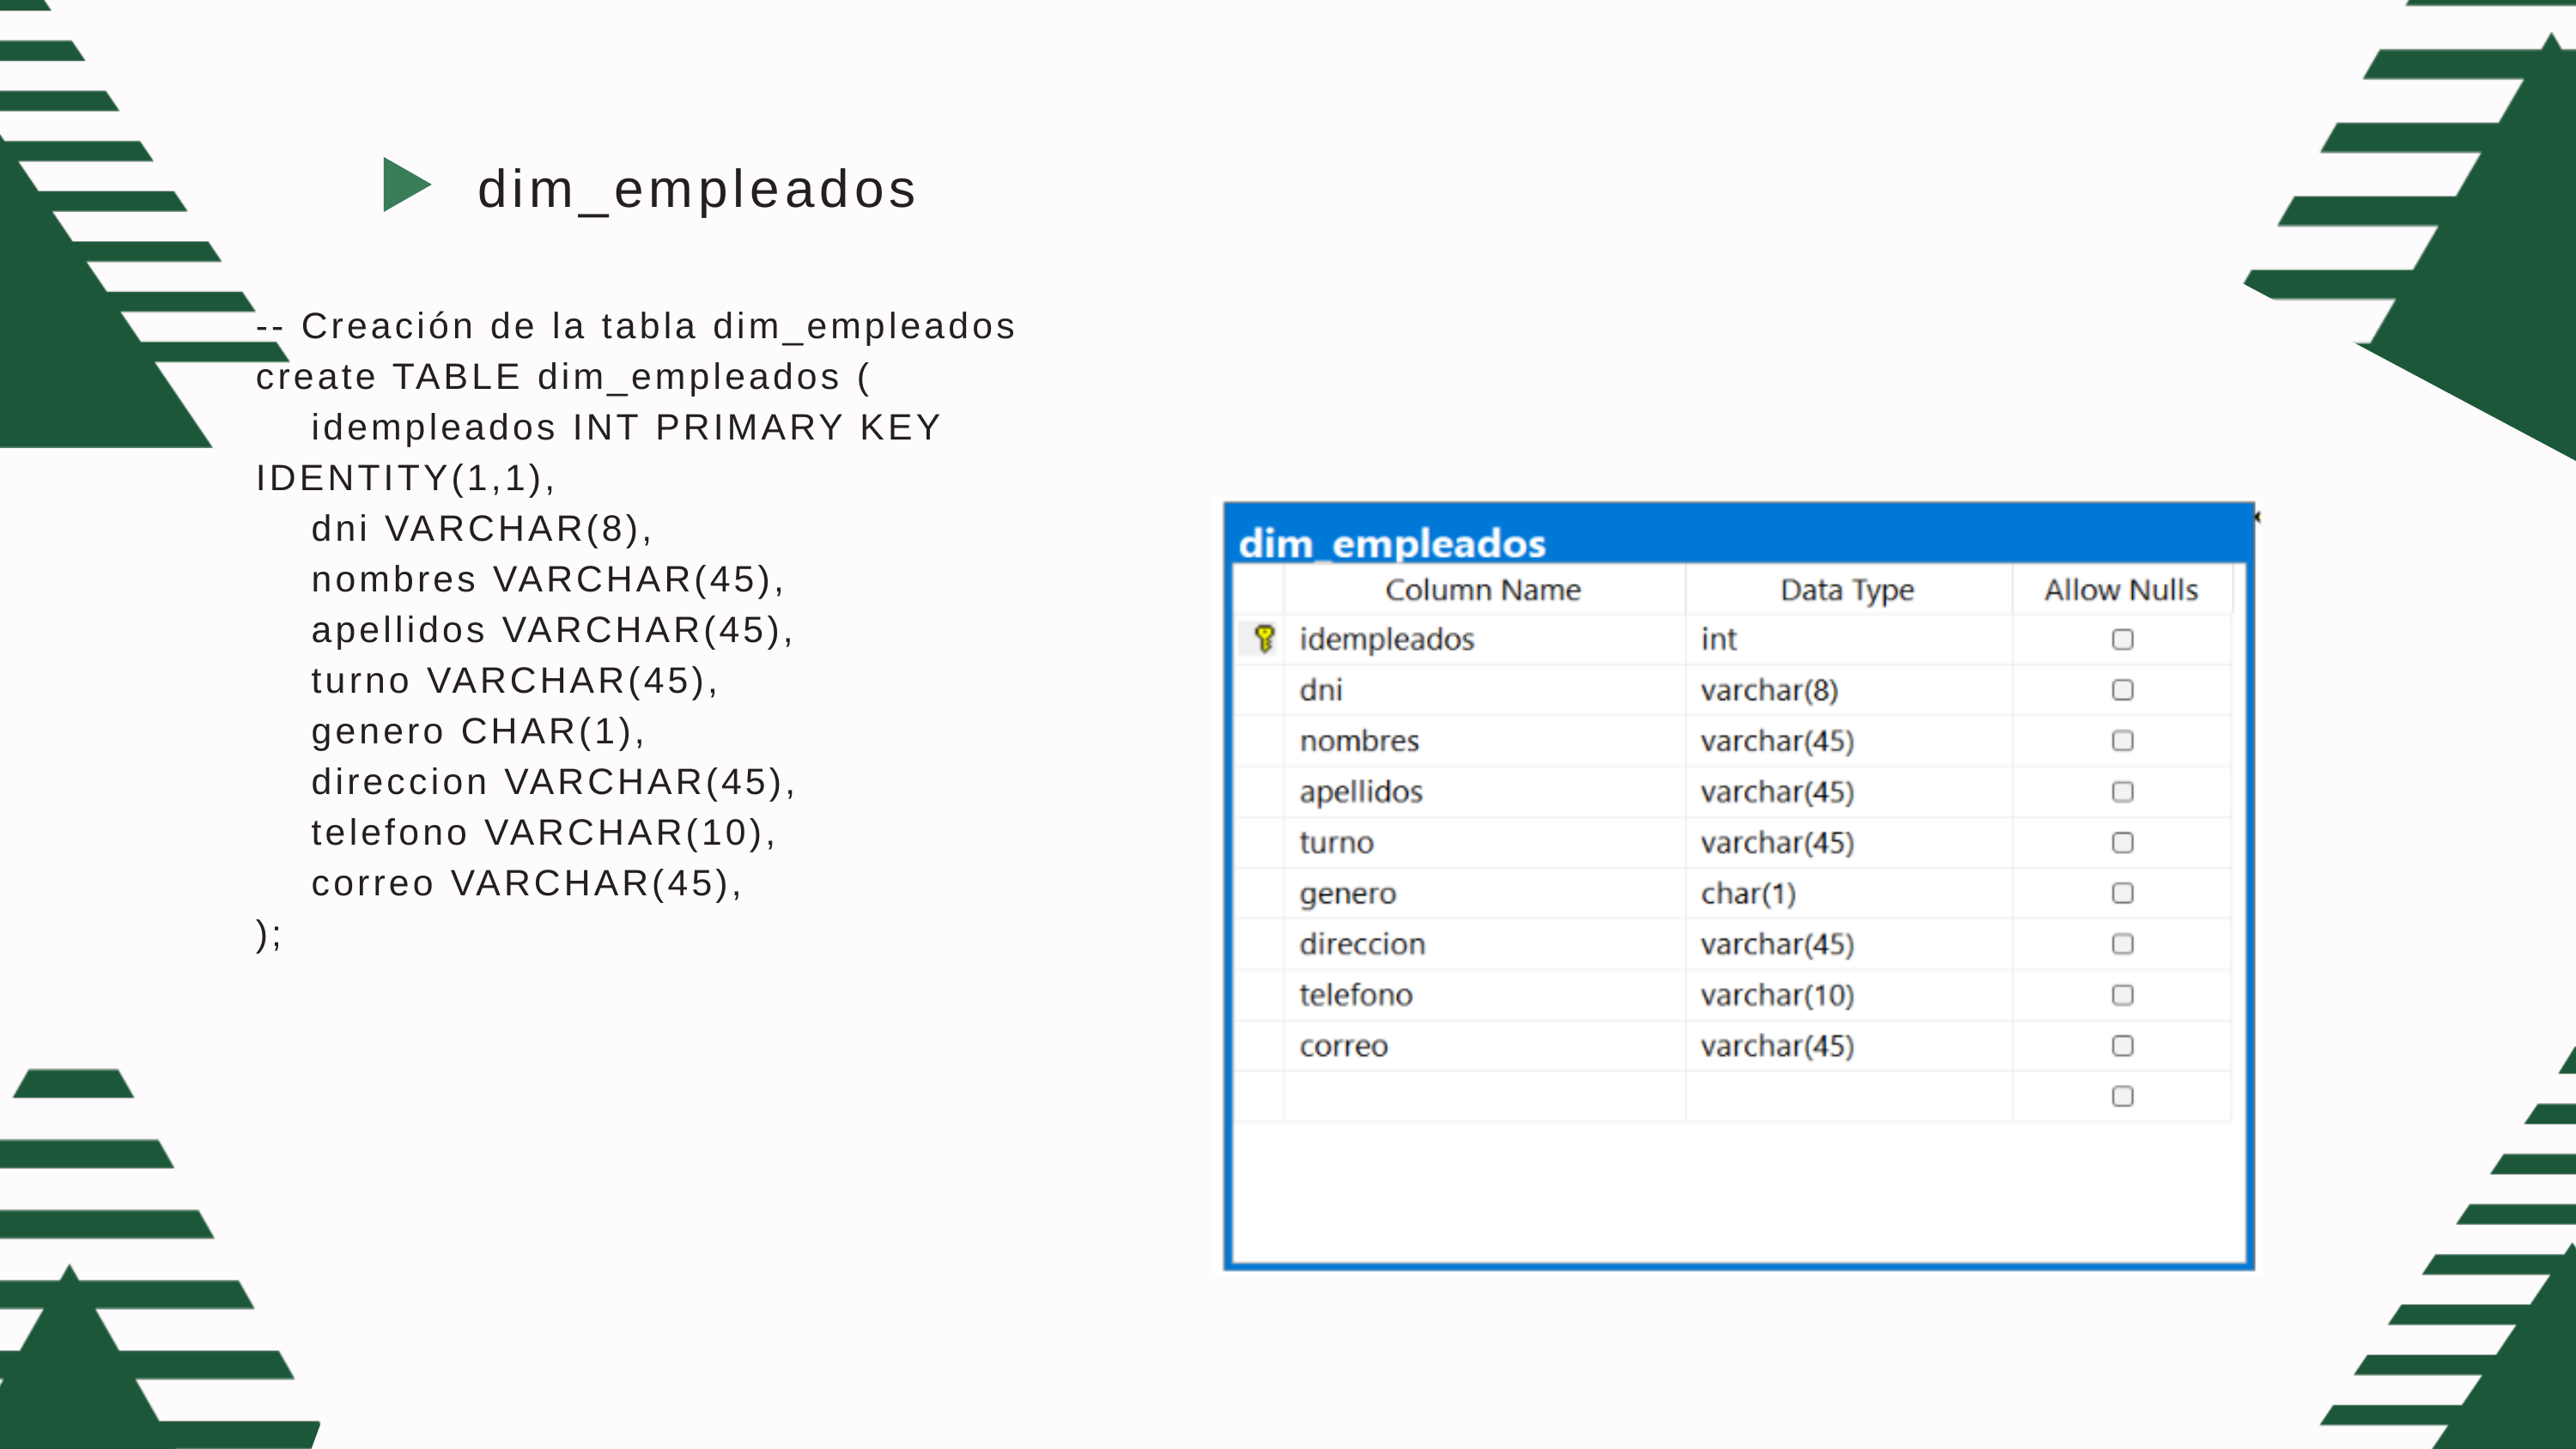

dim_empleados

-- Creación de la tabla dim_empleados
create TABLE dim_empleados (
    idempleados INT PRIMARY KEY IDENTITY(1,1),
    dni VARCHAR(8),
    nombres VARCHAR(45),
    apellidos VARCHAR(45),
    turno VARCHAR(45),
    genero CHAR(1),
    direccion VARCHAR(45),
    telefono VARCHAR(10),
    correo VARCHAR(45),
);